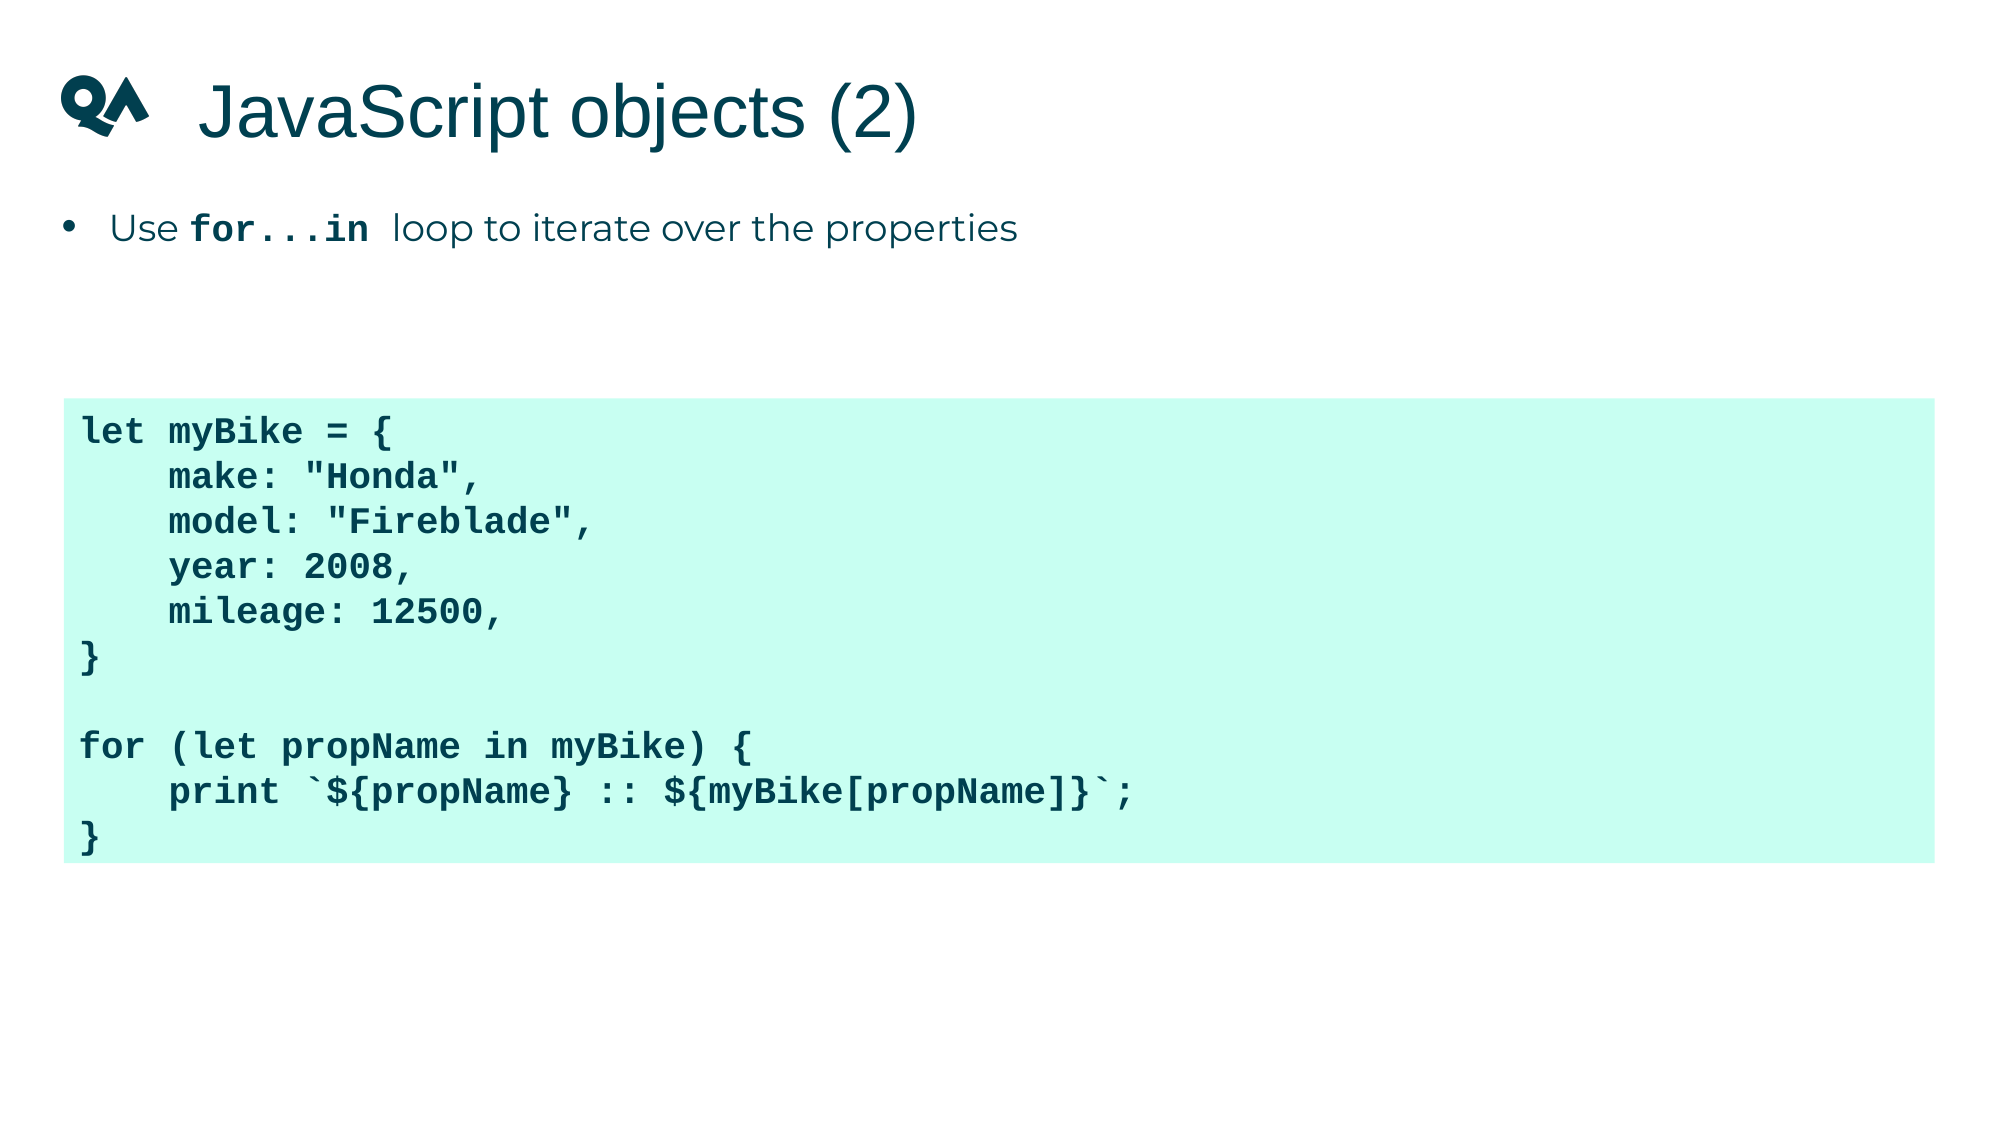

JavaScript objects (2)
Use for...in loop to iterate over the properties

let myBike = {
    make: "Honda",
    model: "Fireblade",
    year: 2008,
    mileage: 12500,
}
for (let propName in myBike) {
    print `${propName} :: ${myBike[propName]}`;
}